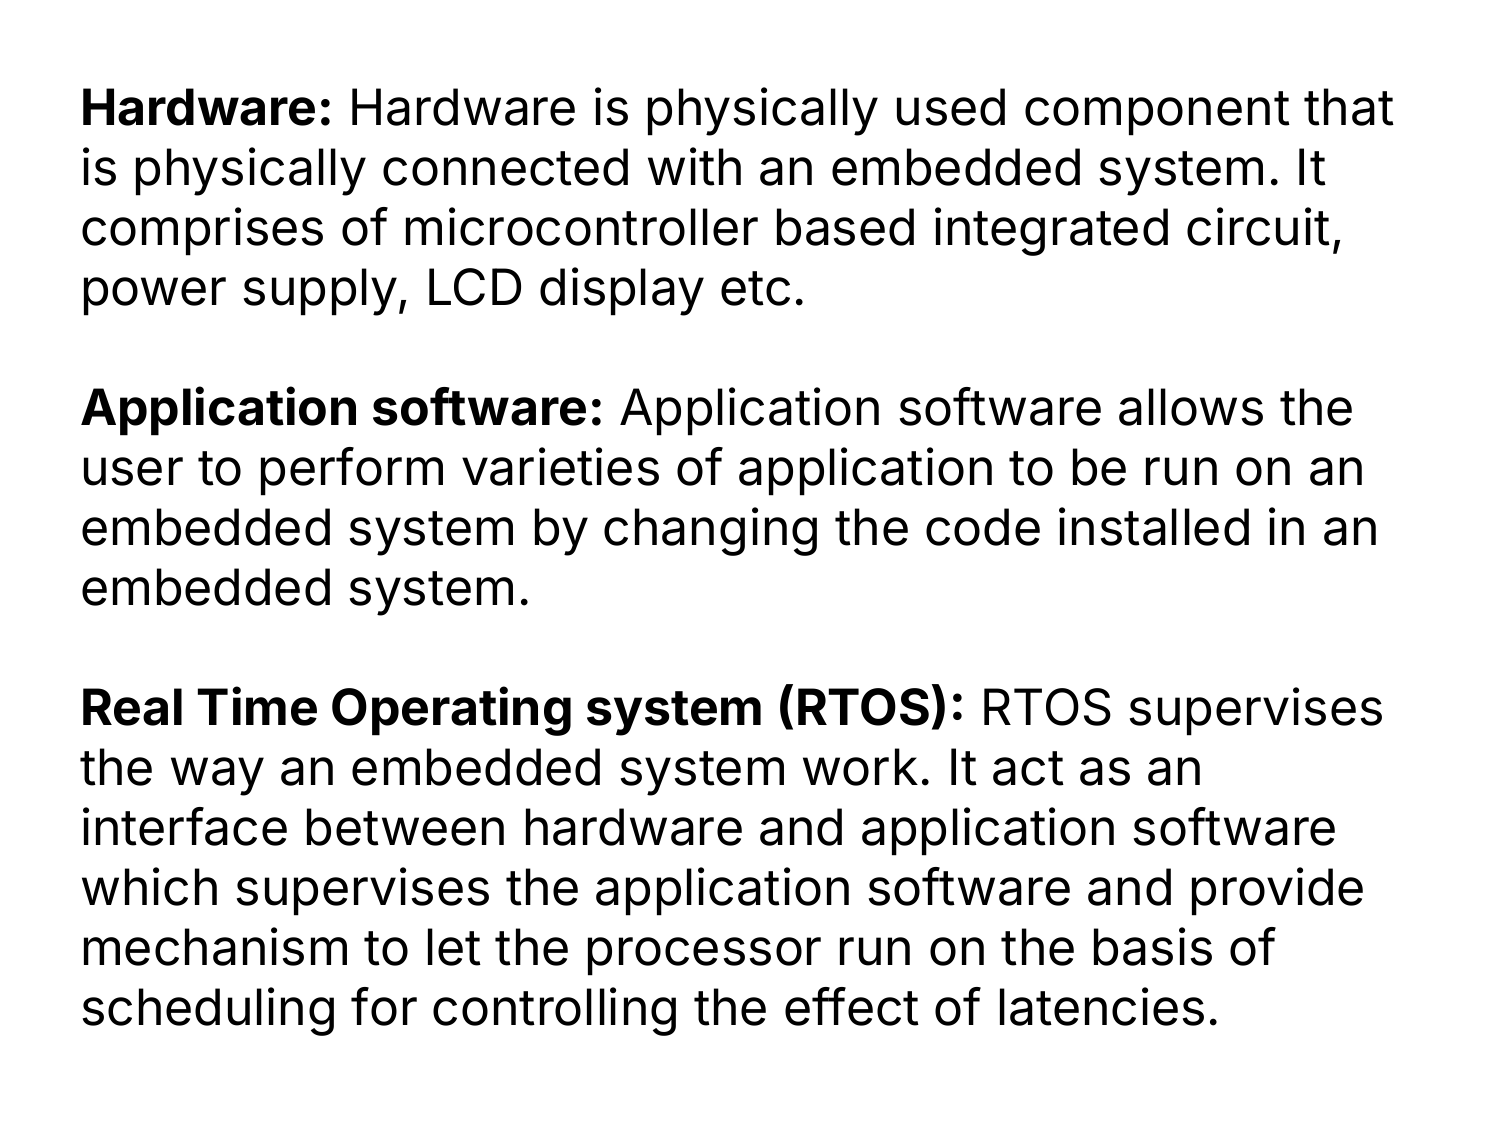

# Hardware: Hardware is physically used component that is physically connected with an embedded system. It comprises of microcontroller based integrated circuit, power supply, LCD display etc. Application software: Application software allows the user to perform varieties of application to be run on an embedded system by changing the code installed in an embedded system. Real Time Operating system (RTOS): RTOS supervises the way an embedded system work. It act as an interface between hardware and application software which supervises the application software and provide mechanism to let the processor run on the basis of scheduling for controlling the effect of latencies.